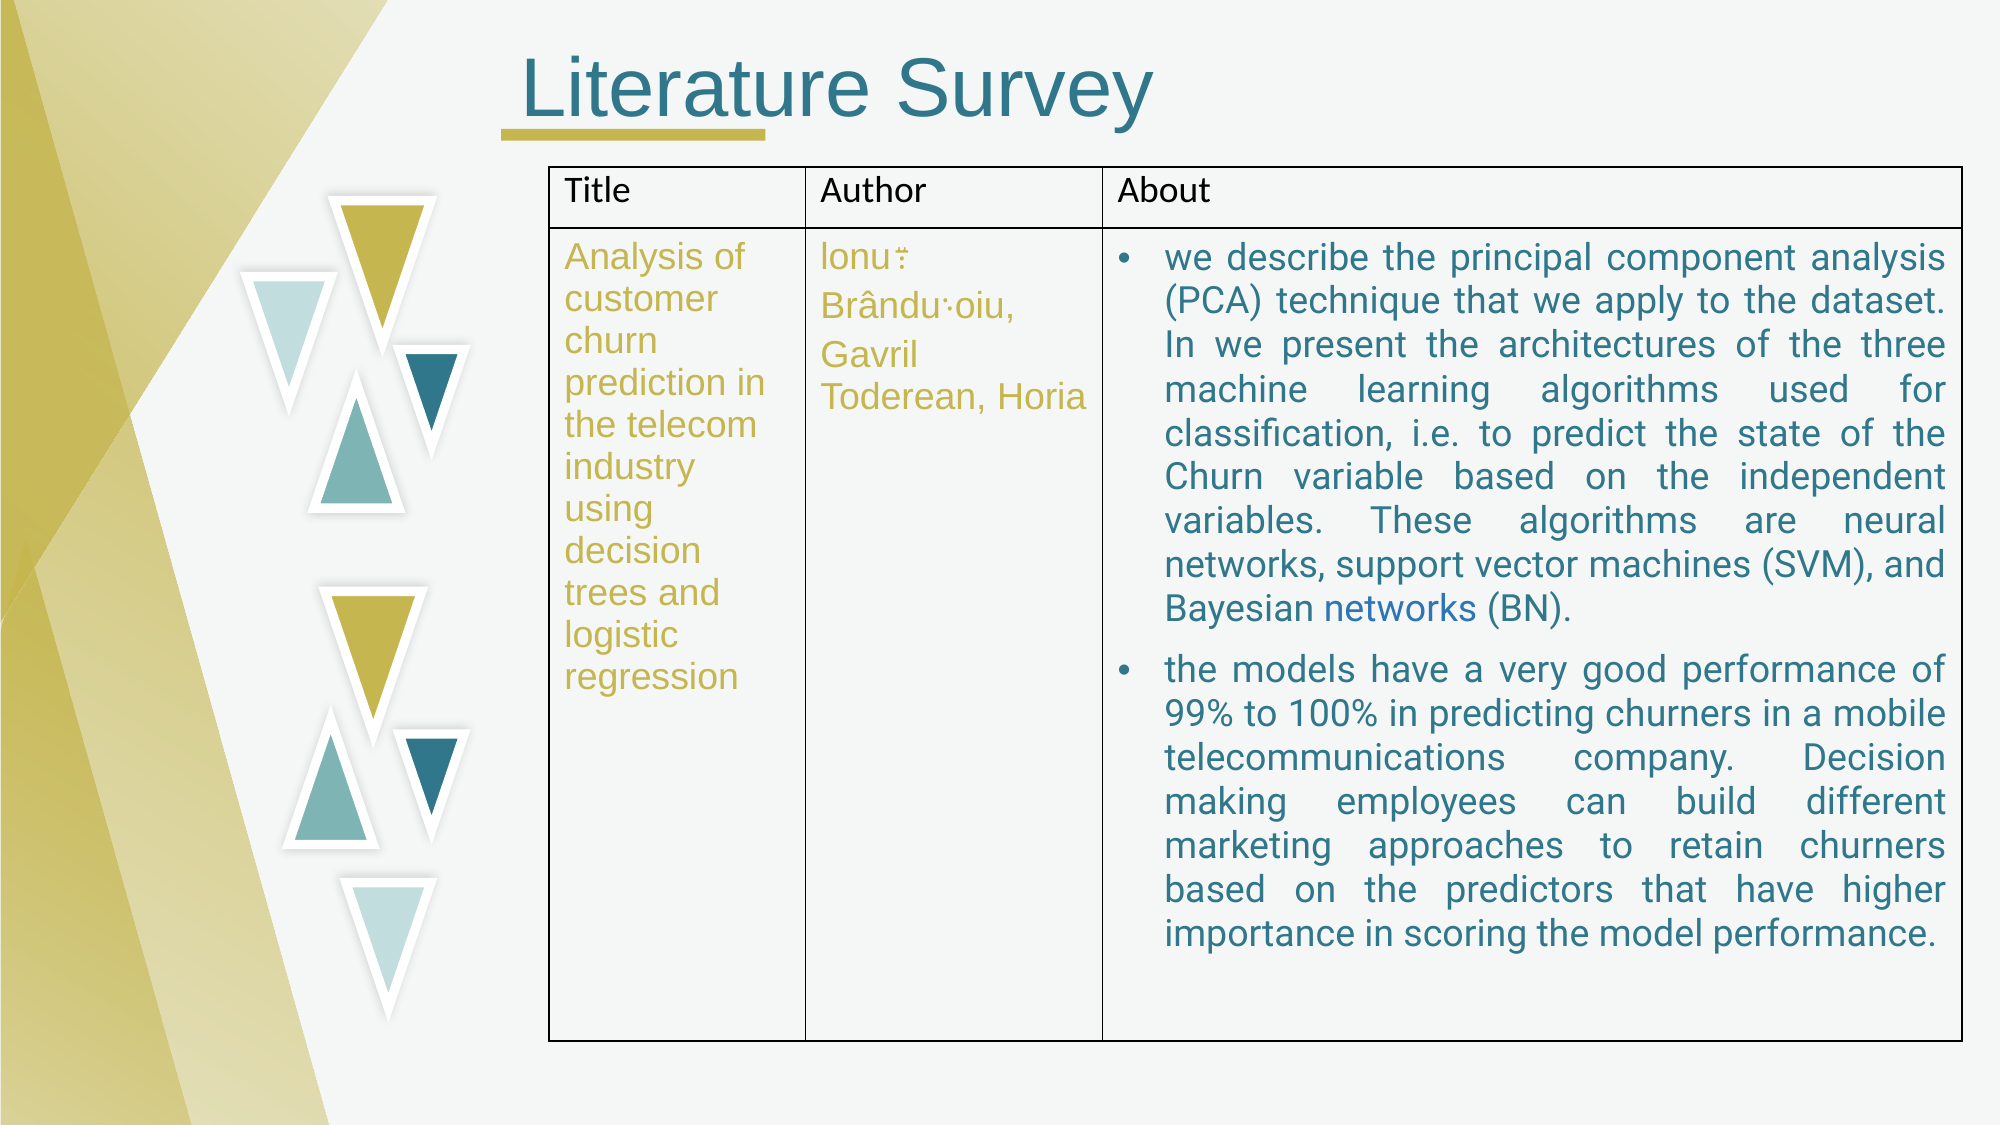

Literature Survey

| Title | Author | About |
| --- | --- | --- |
| Analysis of customer churn prediction in the telecom industry using decision trees and logistic regression | lonu܊ Brându܈oiu, Gavril Toderean, Horia | we describe the principal component analysis (PCA) technique that we apply to the dataset. In we present the architectures of the three machine learning algorithms used for classification, i.e. to predict the state of the Churn variable based on the independent variables. These algorithms are neural networks, support vector machines (SVM), and Bayesian networks (BN). the models have a very good performance of 99% to 100% in predicting churners in a mobile telecommunications company. Decision making employees can build different marketing approaches to retain churners based on the predictors that have higher importance in scoring the model performance. |